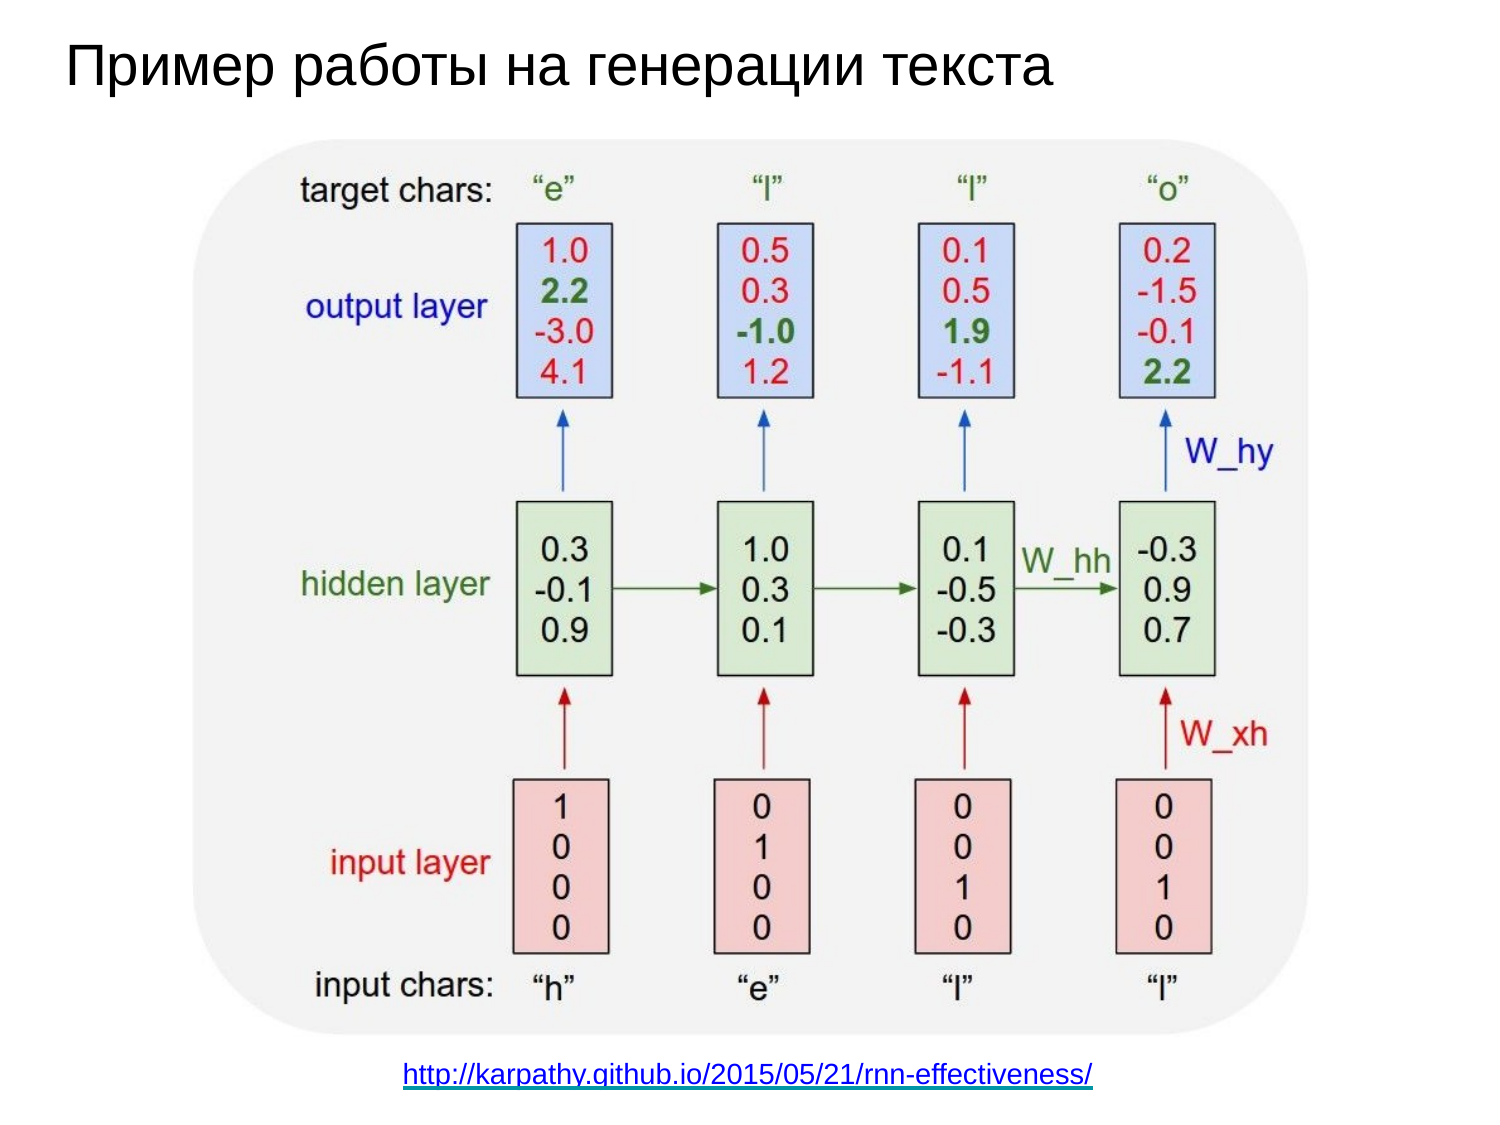

# Пример работы на генерации текста

http://karpathy.github.io/2015/05/21/rnn-effectiveness/